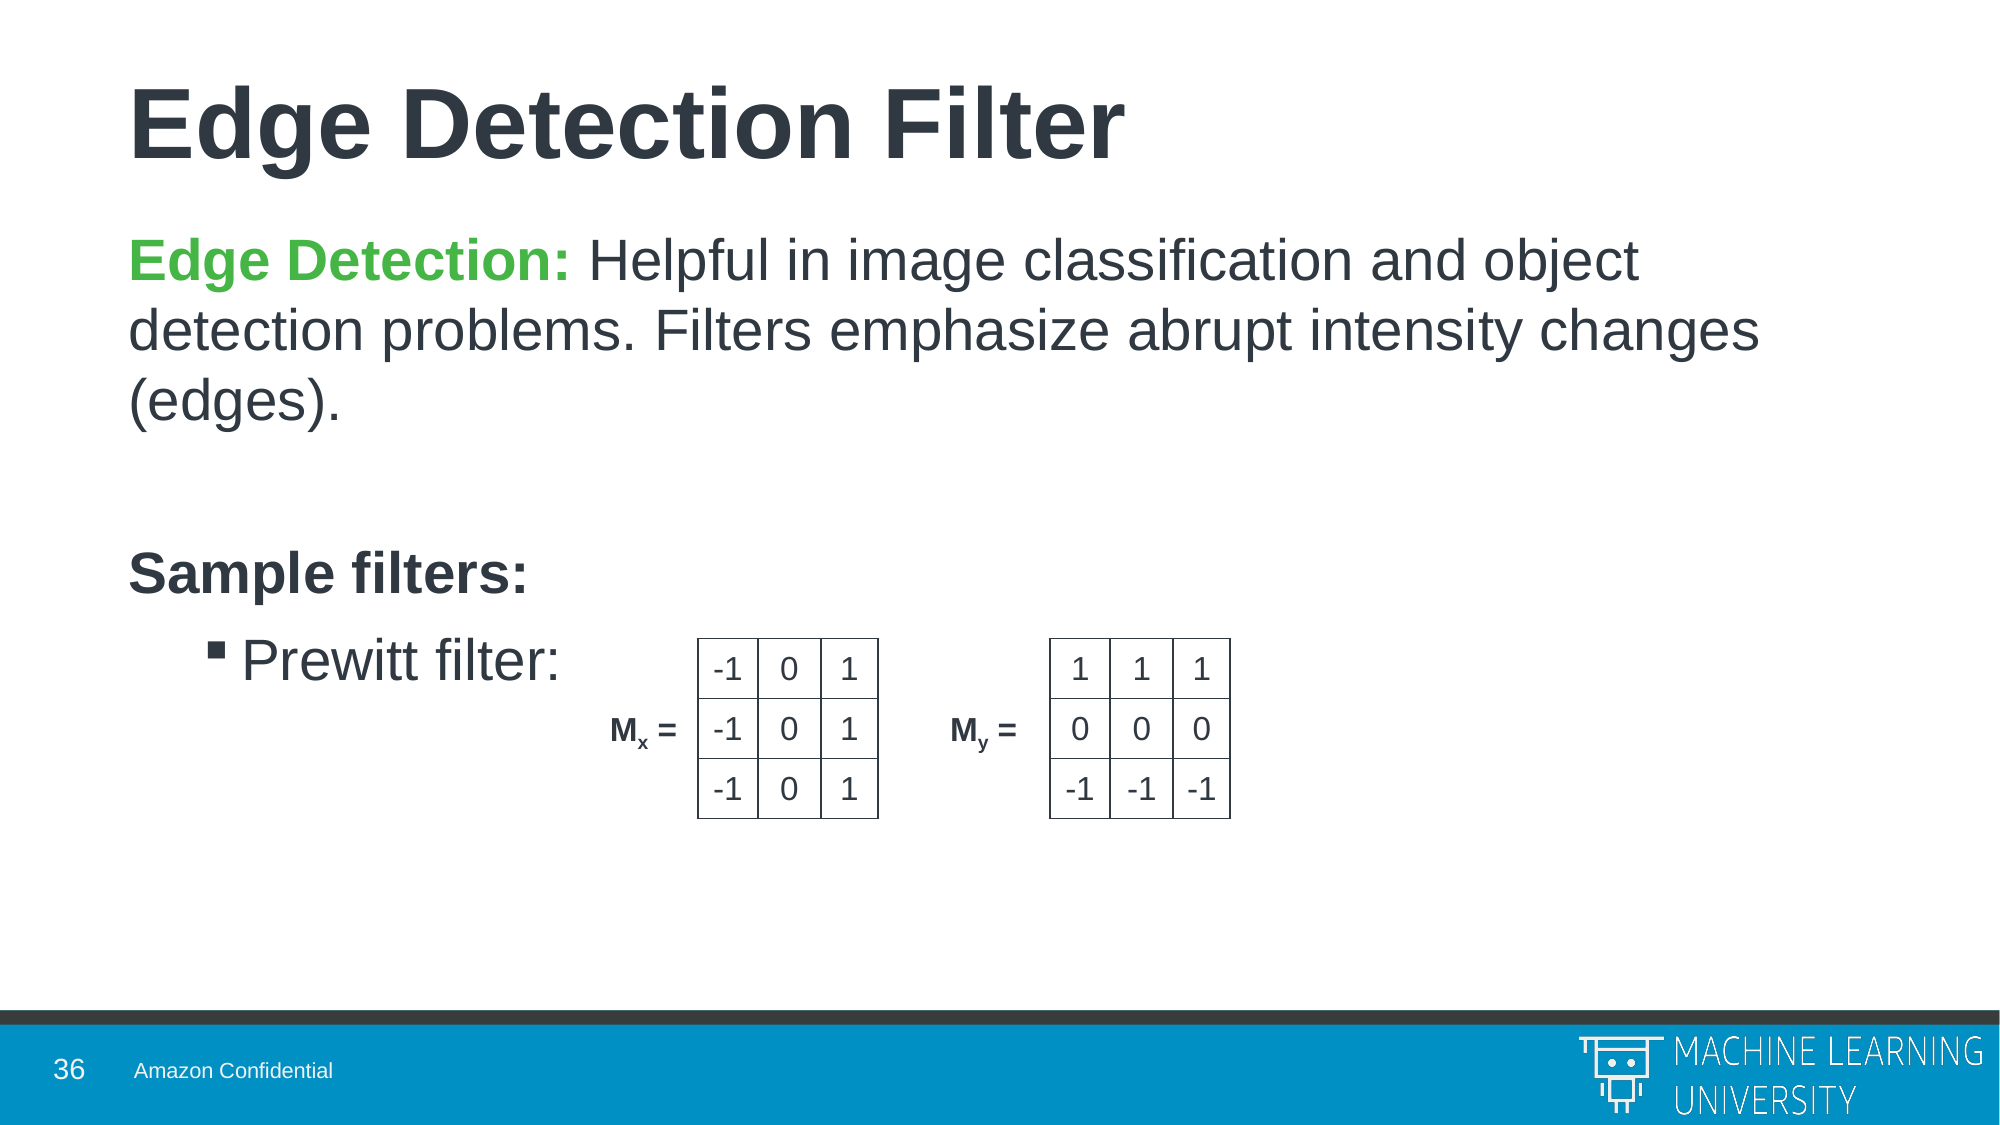

# Edge Detection Filter
Edge Detection: Helpful in image classification and object detection problems. Filters emphasize abrupt intensity changes (edges).

Sample filters:
Prewitt filter:
| -1 | 0 | 1 |
| --- | --- | --- |
| -1 | 0 | 1 |
| -1 | 0 | 1 |
| 1 | 1 | 1 |
| --- | --- | --- |
| 0 | 0 | 0 |
| -1 | -1 | -1 |
Mx =
My =